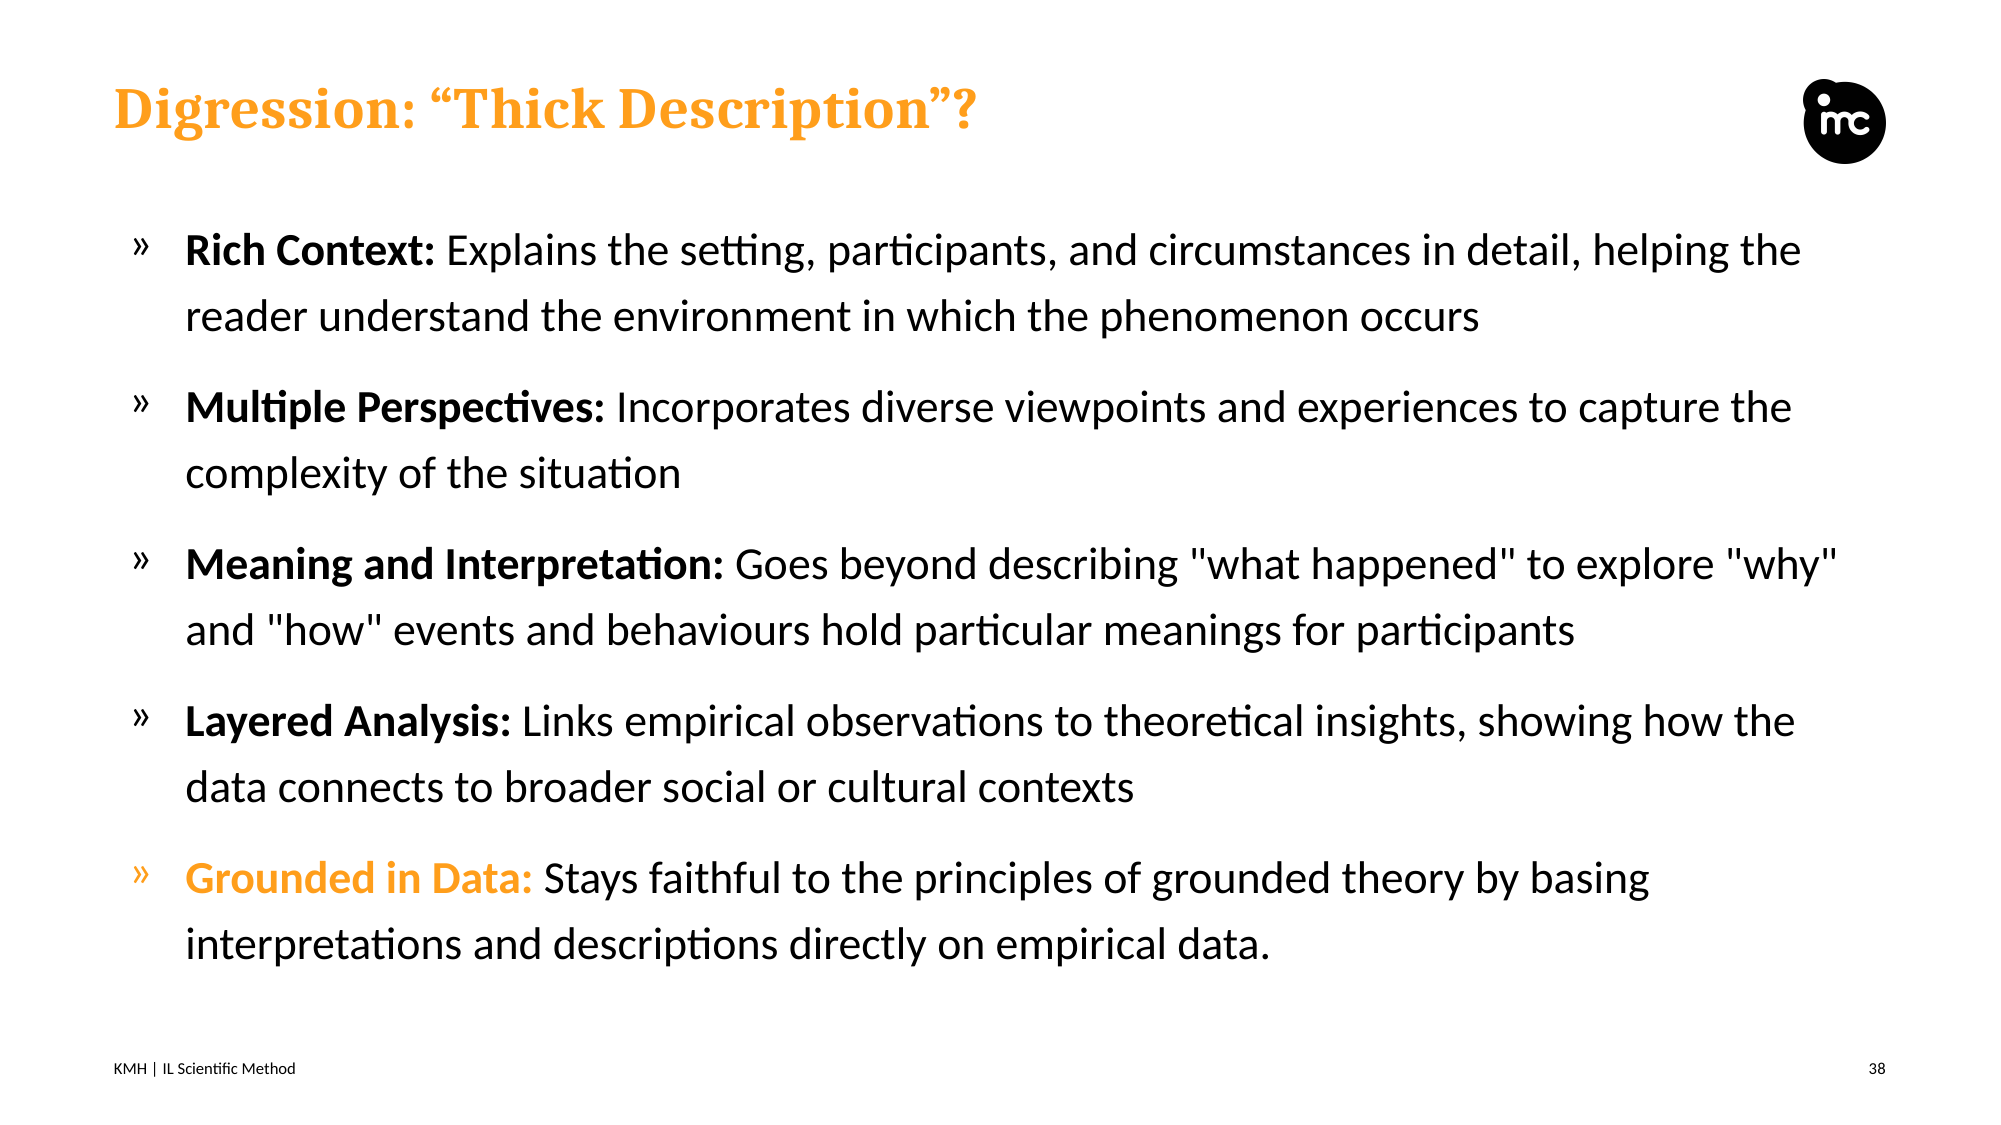

# Digression: “Thick Description”?
Rich Context: Explains the setting, participants, and circumstances in detail, helping the reader understand the environment in which the phenomenon occurs
Multiple Perspectives: Incorporates diverse viewpoints and experiences to capture the complexity of the situation
Meaning and Interpretation: Goes beyond describing "what happened" to explore "why" and "how" events and behaviours hold particular meanings for participants
Layered Analysis: Links empirical observations to theoretical insights, showing how the data connects to broader social or cultural contexts
Grounded in Data: Stays faithful to the principles of grounded theory by basing interpretations and descriptions directly on empirical data.
KMH | IL Scientific Method

38